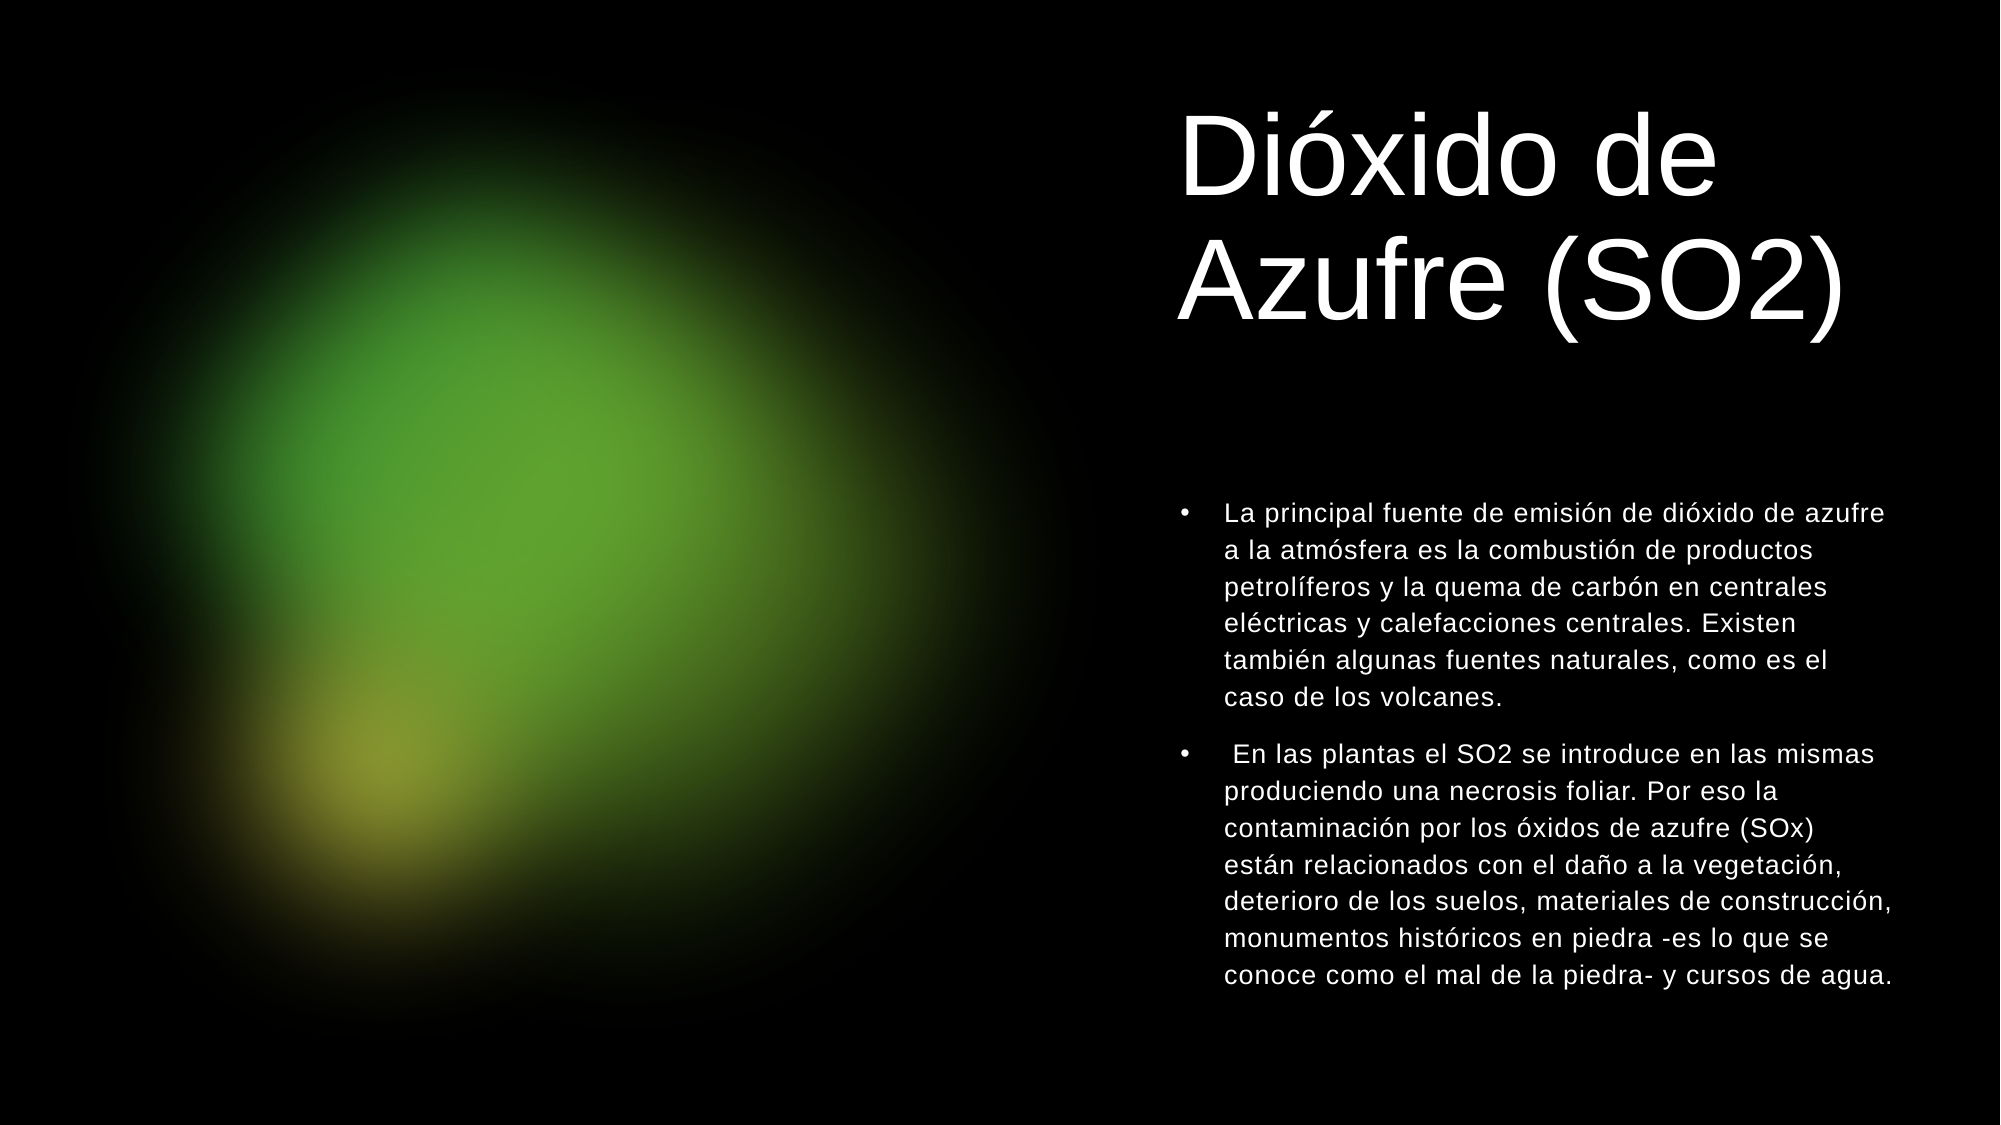

# Dióxido de Azufre (SO2)
La principal fuente de emisión de dióxido de azufre a la atmósfera es la combustión de productos petrolíferos y la quema de carbón en centrales eléctricas y calefacciones centrales. Existen también algunas fuentes naturales, como es el caso de los volcanes.
 En las plantas el SO2 se introduce en las mismas produciendo una necrosis foliar. Por eso la contaminación por los óxidos de azufre (SOx) están relacionados con el daño a la vegetación, deterioro de los suelos, materiales de construcción, monumentos históricos en piedra -es lo que se conoce como el mal de la piedra- y cursos de agua.